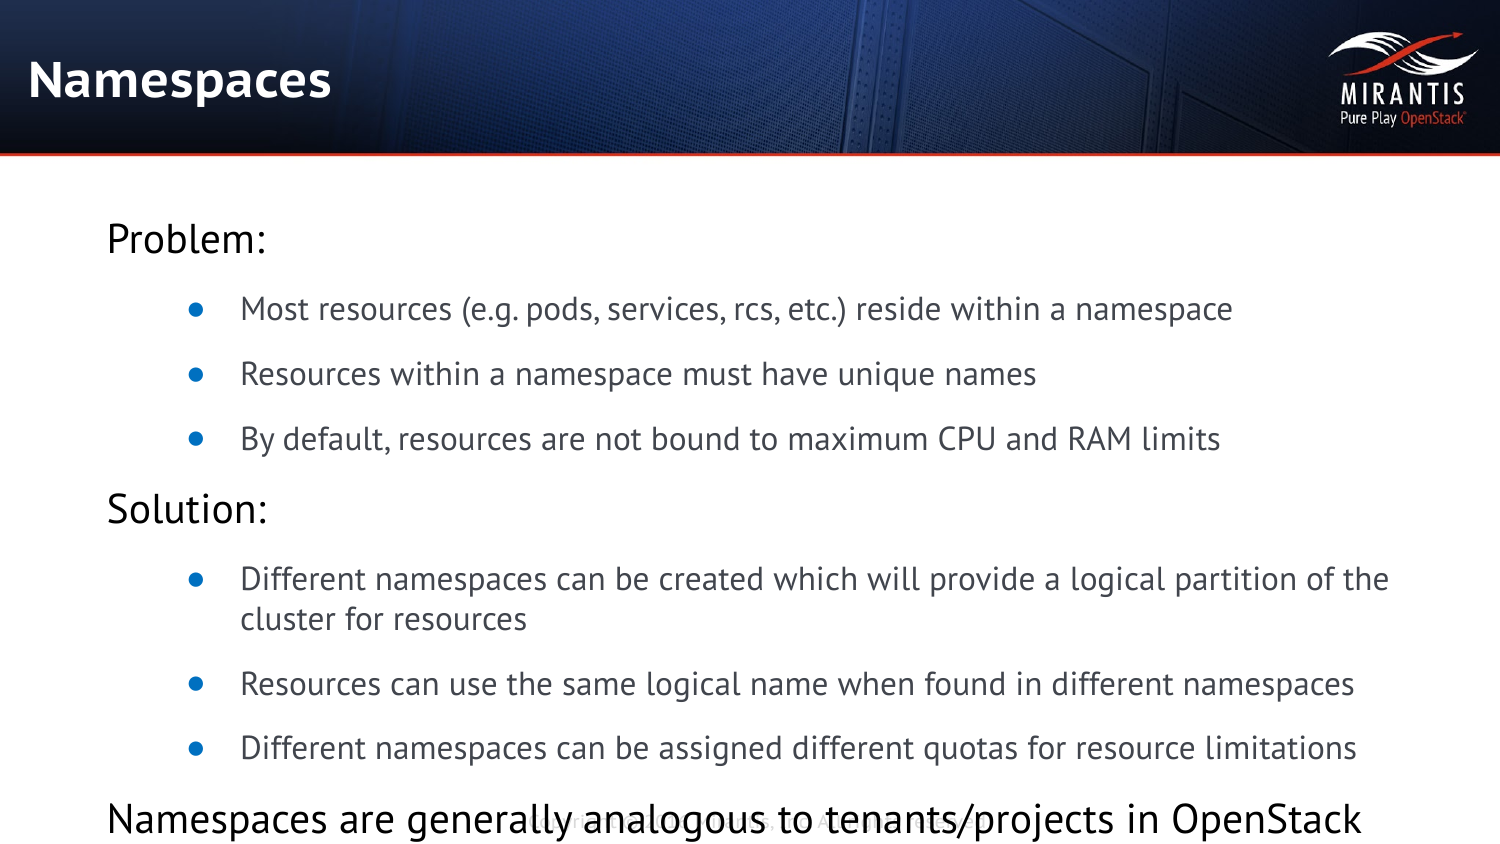

# Namespaces
Problem:
Most resources (e.g. pods, services, rcs, etc.) reside within a namespace
Resources within a namespace must have unique names
By default, resources are not bound to maximum CPU and RAM limits
Solution:
Different namespaces can be created which will provide a logical partition of the cluster for resources
Resources can use the same logical name when found in different namespaces
Different namespaces can be assigned different quotas for resource limitations
Namespaces are generally analogous to tenants/projects in OpenStack